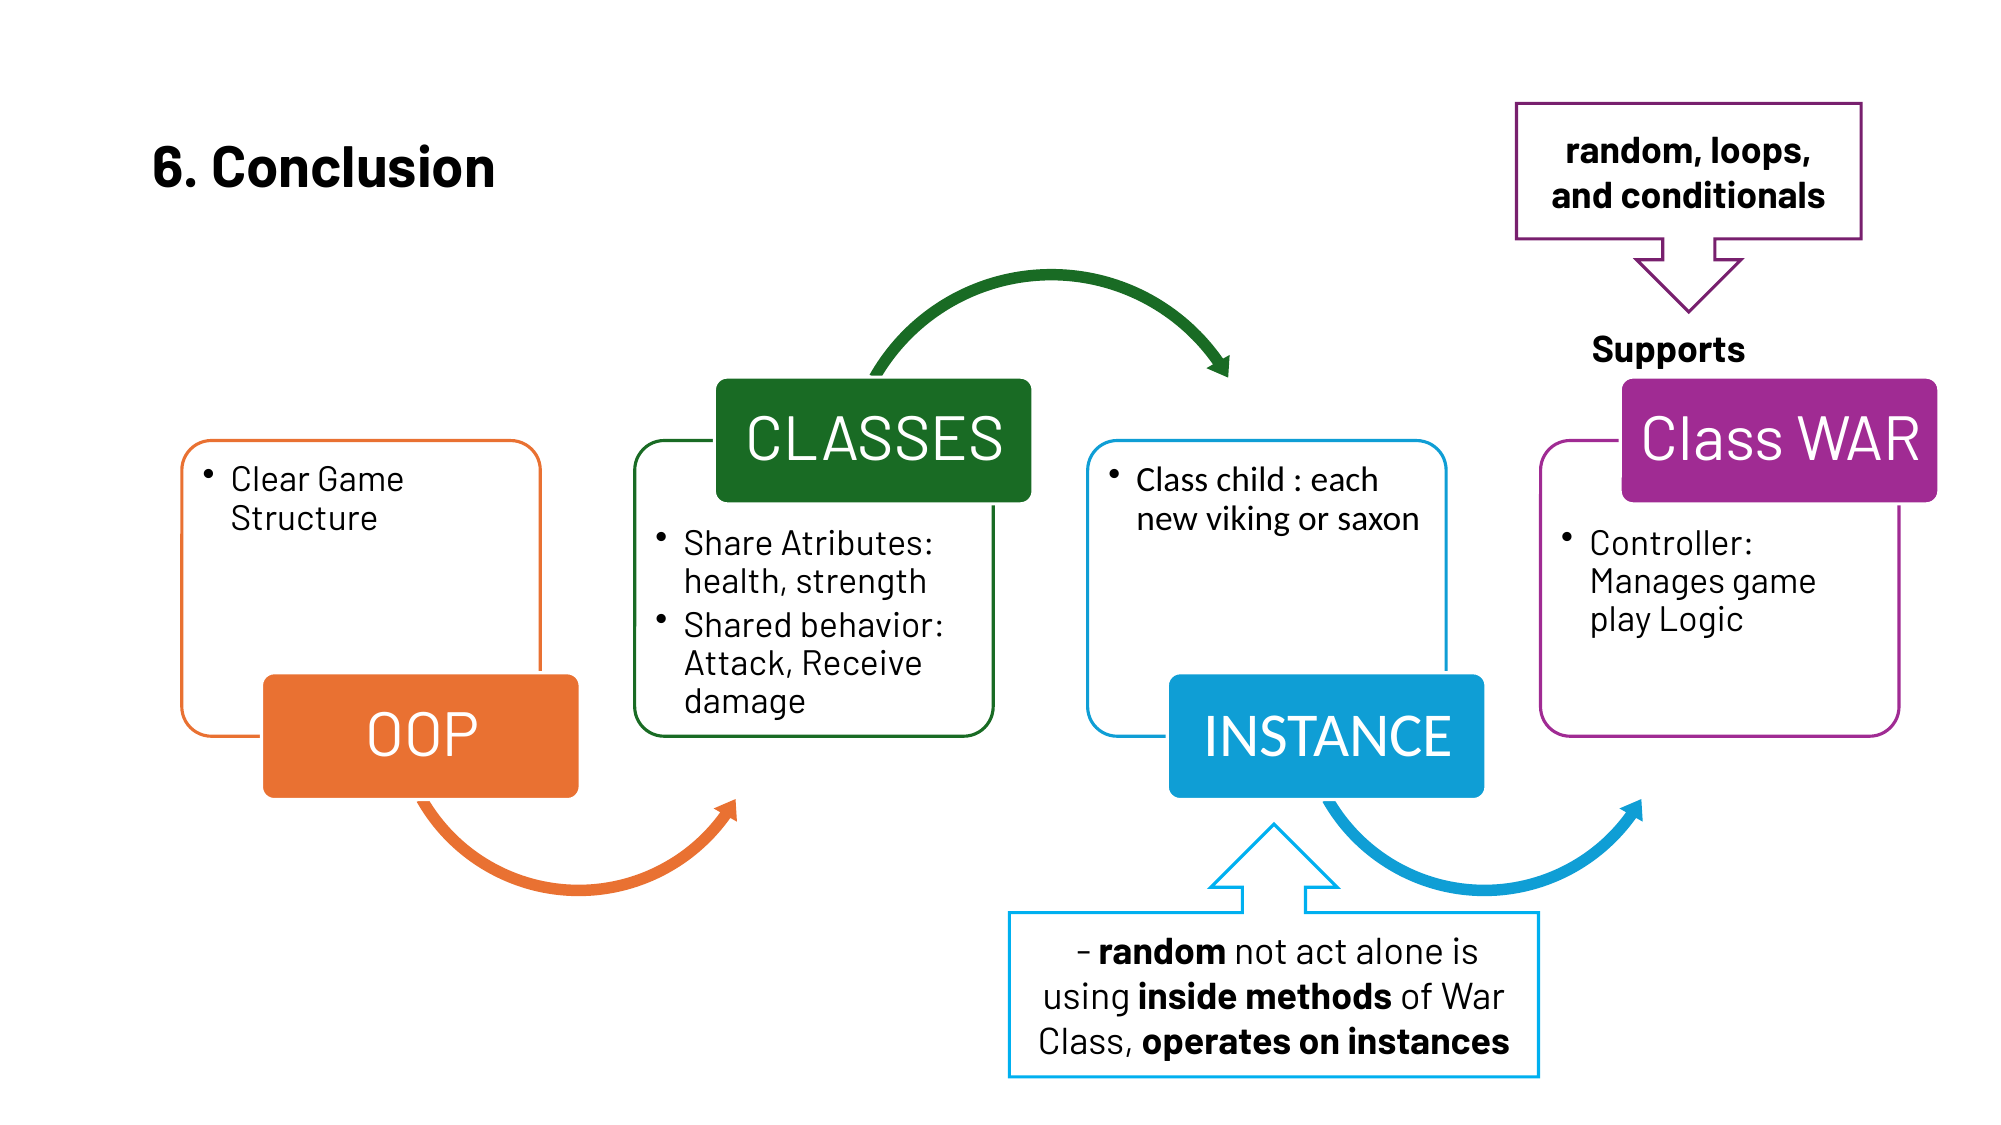

# 6. Conclusion
Clear Game Structure
OOP
Share Atributes: health, strength
Shared behavior: Attack, Receive damage
CLASSES
Class child : each new viking or saxon
INSTANCE
Controller: Manages game play Logic
Class WAR
random, loops, and conditionals
Supports
 - random not act alone is using inside methods of War Class, operates on instances